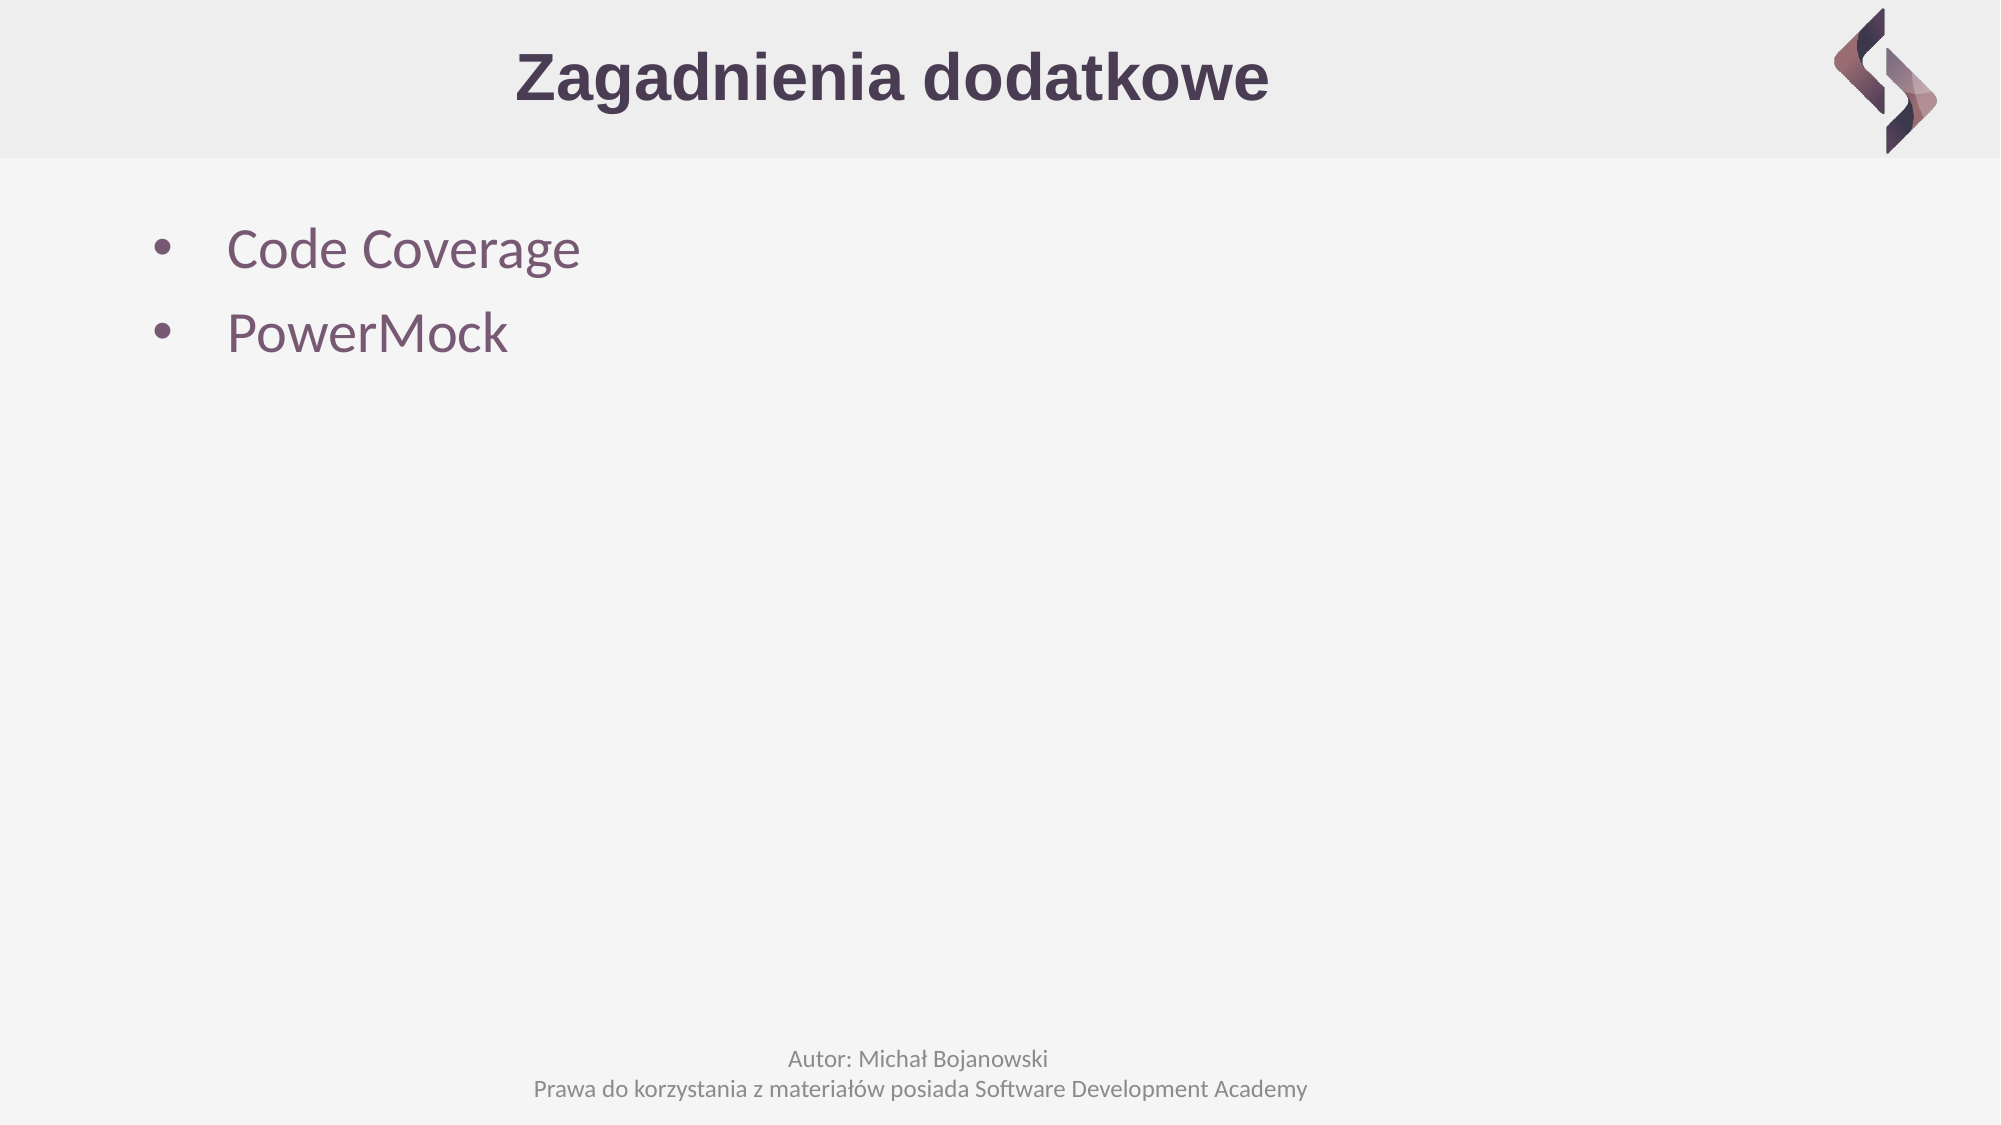

# Zagadnienia dodatkowe

Code Coverage
PowerMock

Autor: Michał Bojanowski
Prawa do korzystania z materiałów posiada Software Development Academy